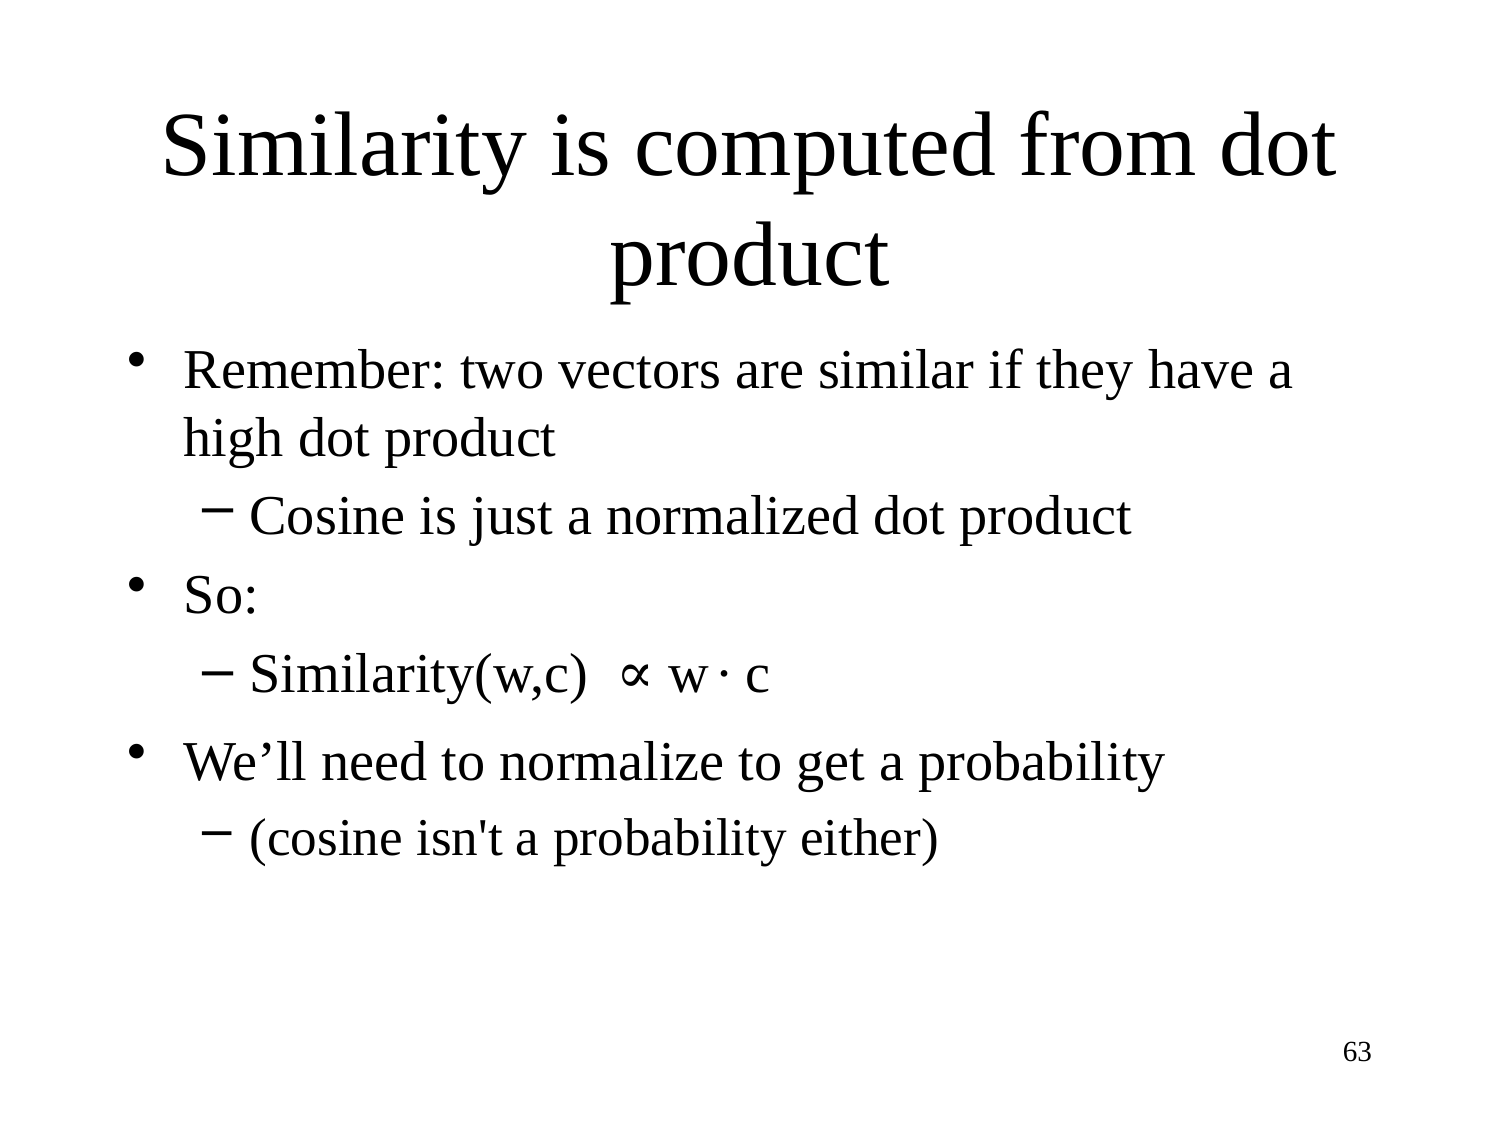

# Similarity is computed from dot product
Remember: two vectors are similar if they have a high dot product
Cosine is just a normalized dot product
So:
Similarity(w,c)  ∝ w ∙ c
We’ll need to normalize to get a probability
(cosine isn't a probability either)

63